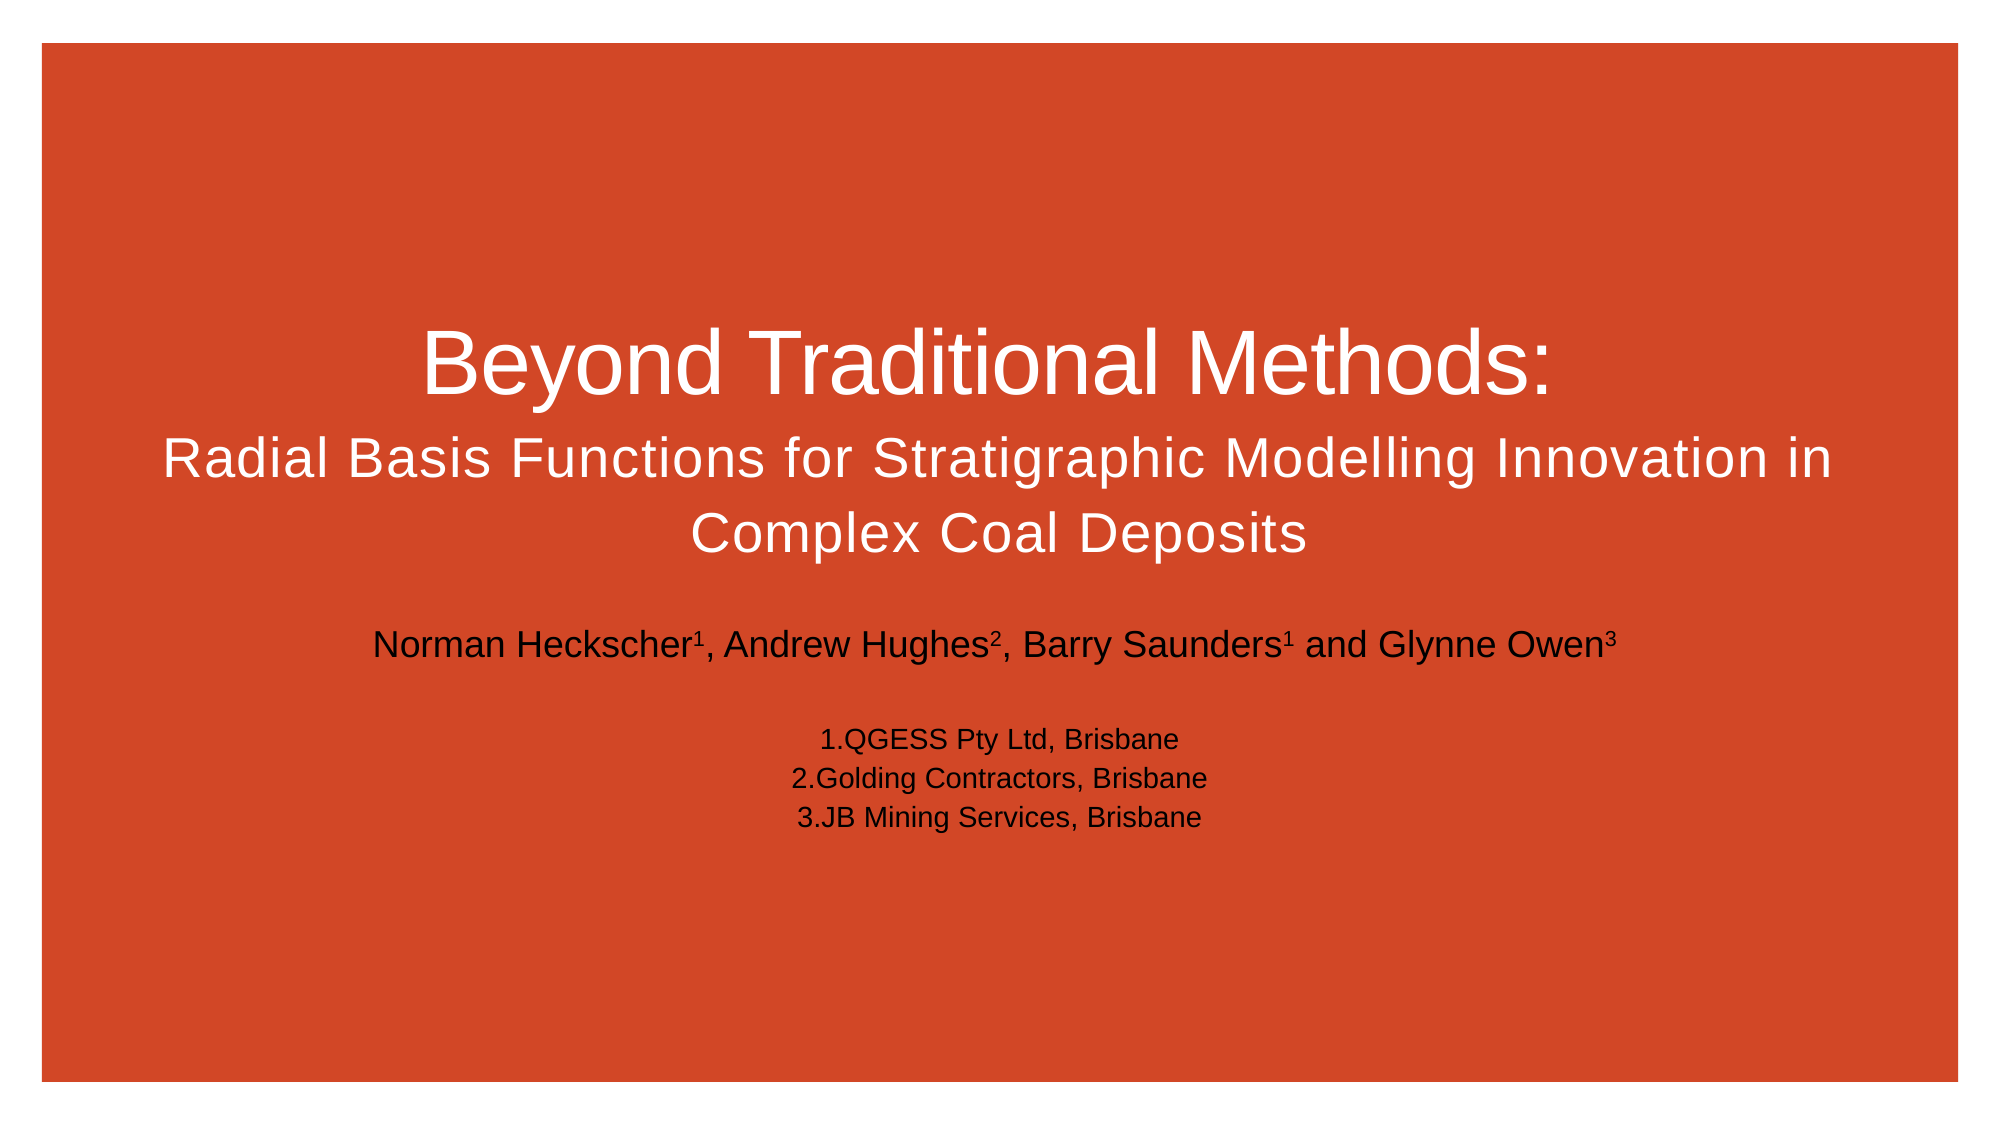

# Beyond Traditional Methods: Radial Basis Functions for Stratigraphic Modelling Innovation in Complex Coal Deposits Norman Heckscher1, Andrew Hughes2, Barry Saunders1 and Glynne Owen3   1.QGESS Pty Ltd, Brisbane 2.Golding Contractors, Brisbane 3.JB Mining Services, Brisbane